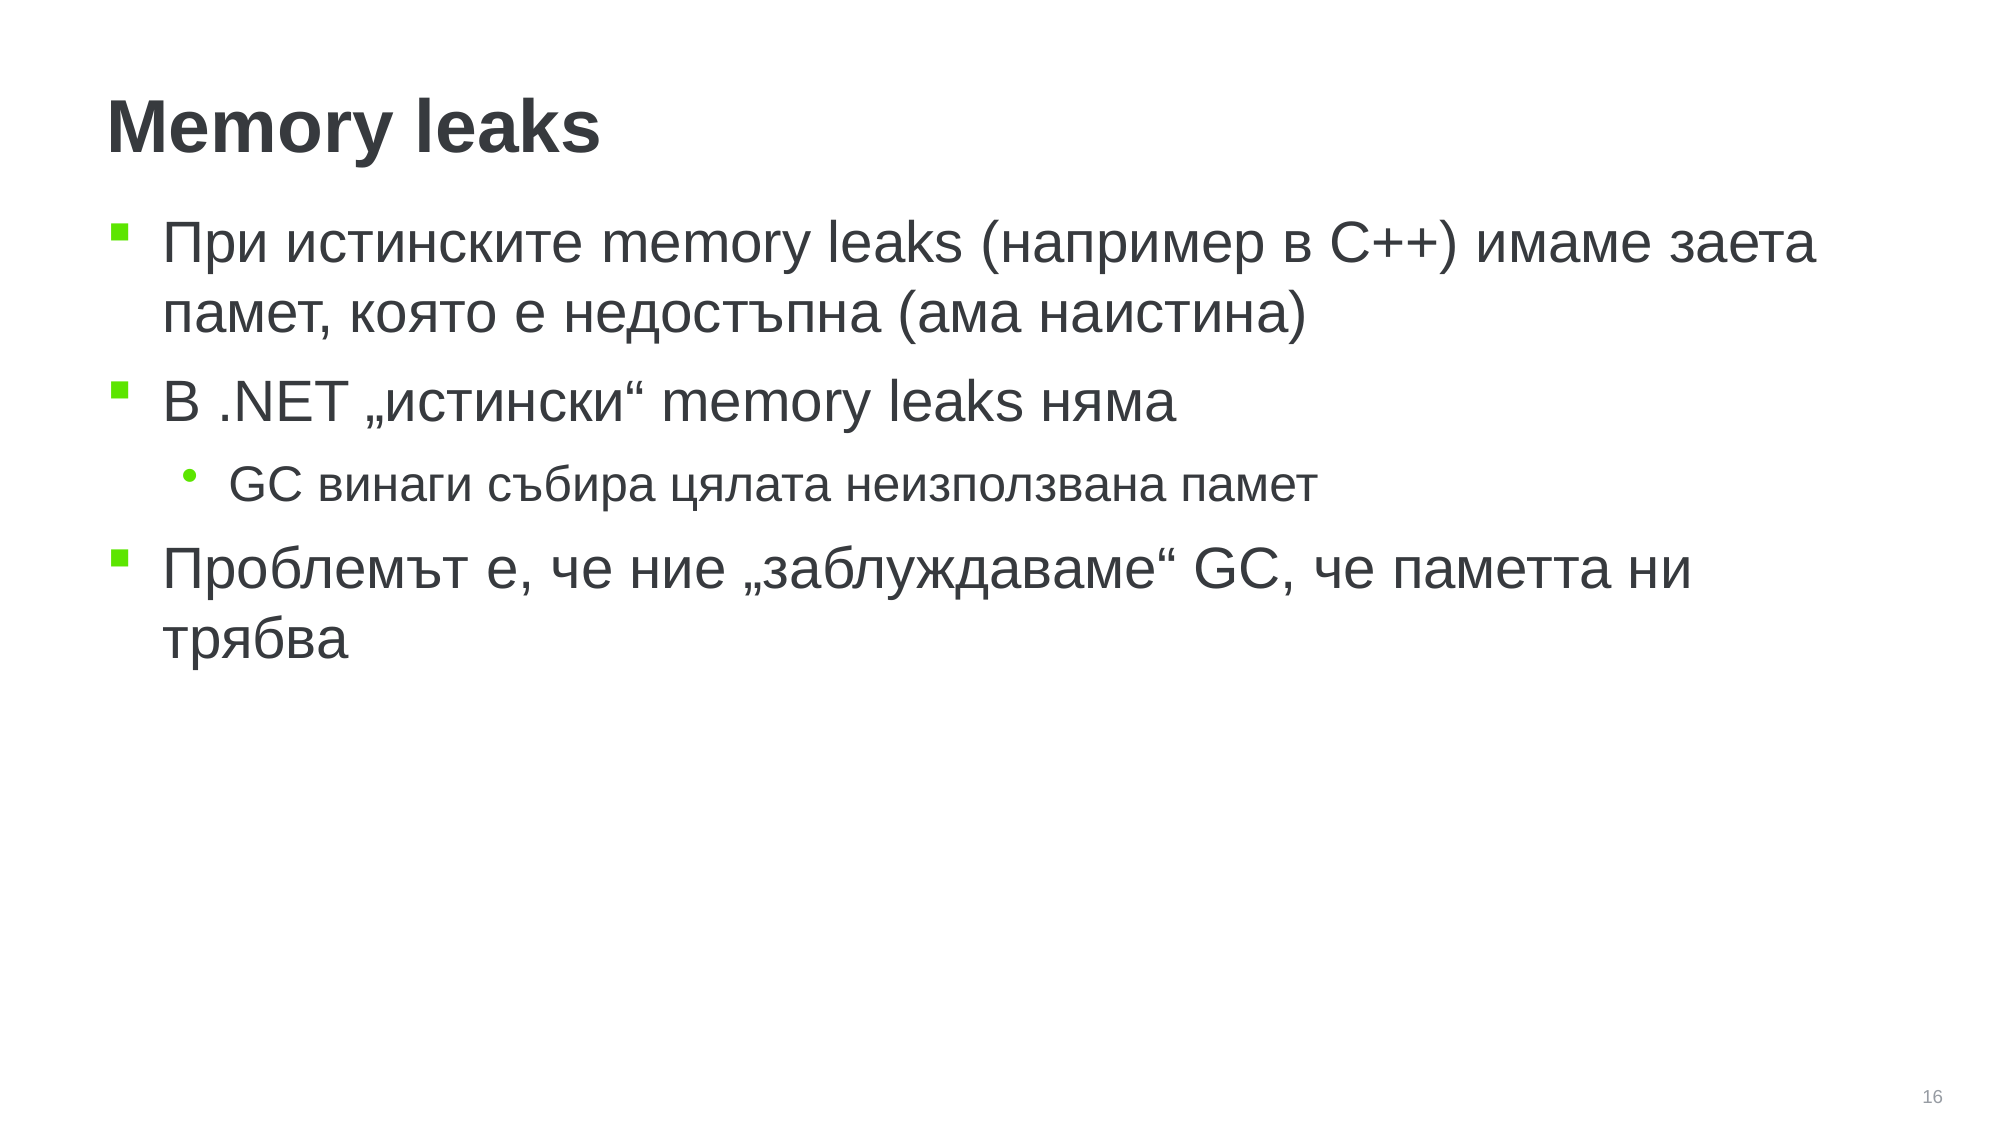

# Memory leaks
При истинските memory leaks (например в C++) имаме заета памет, която е недостъпна (ама наистина)
В .NET „истински“ memory leaks няма
GC винаги събира цялата неизползвана памет
Проблемът е, че ние „заблуждаваме“ GC, че паметта ни трябва